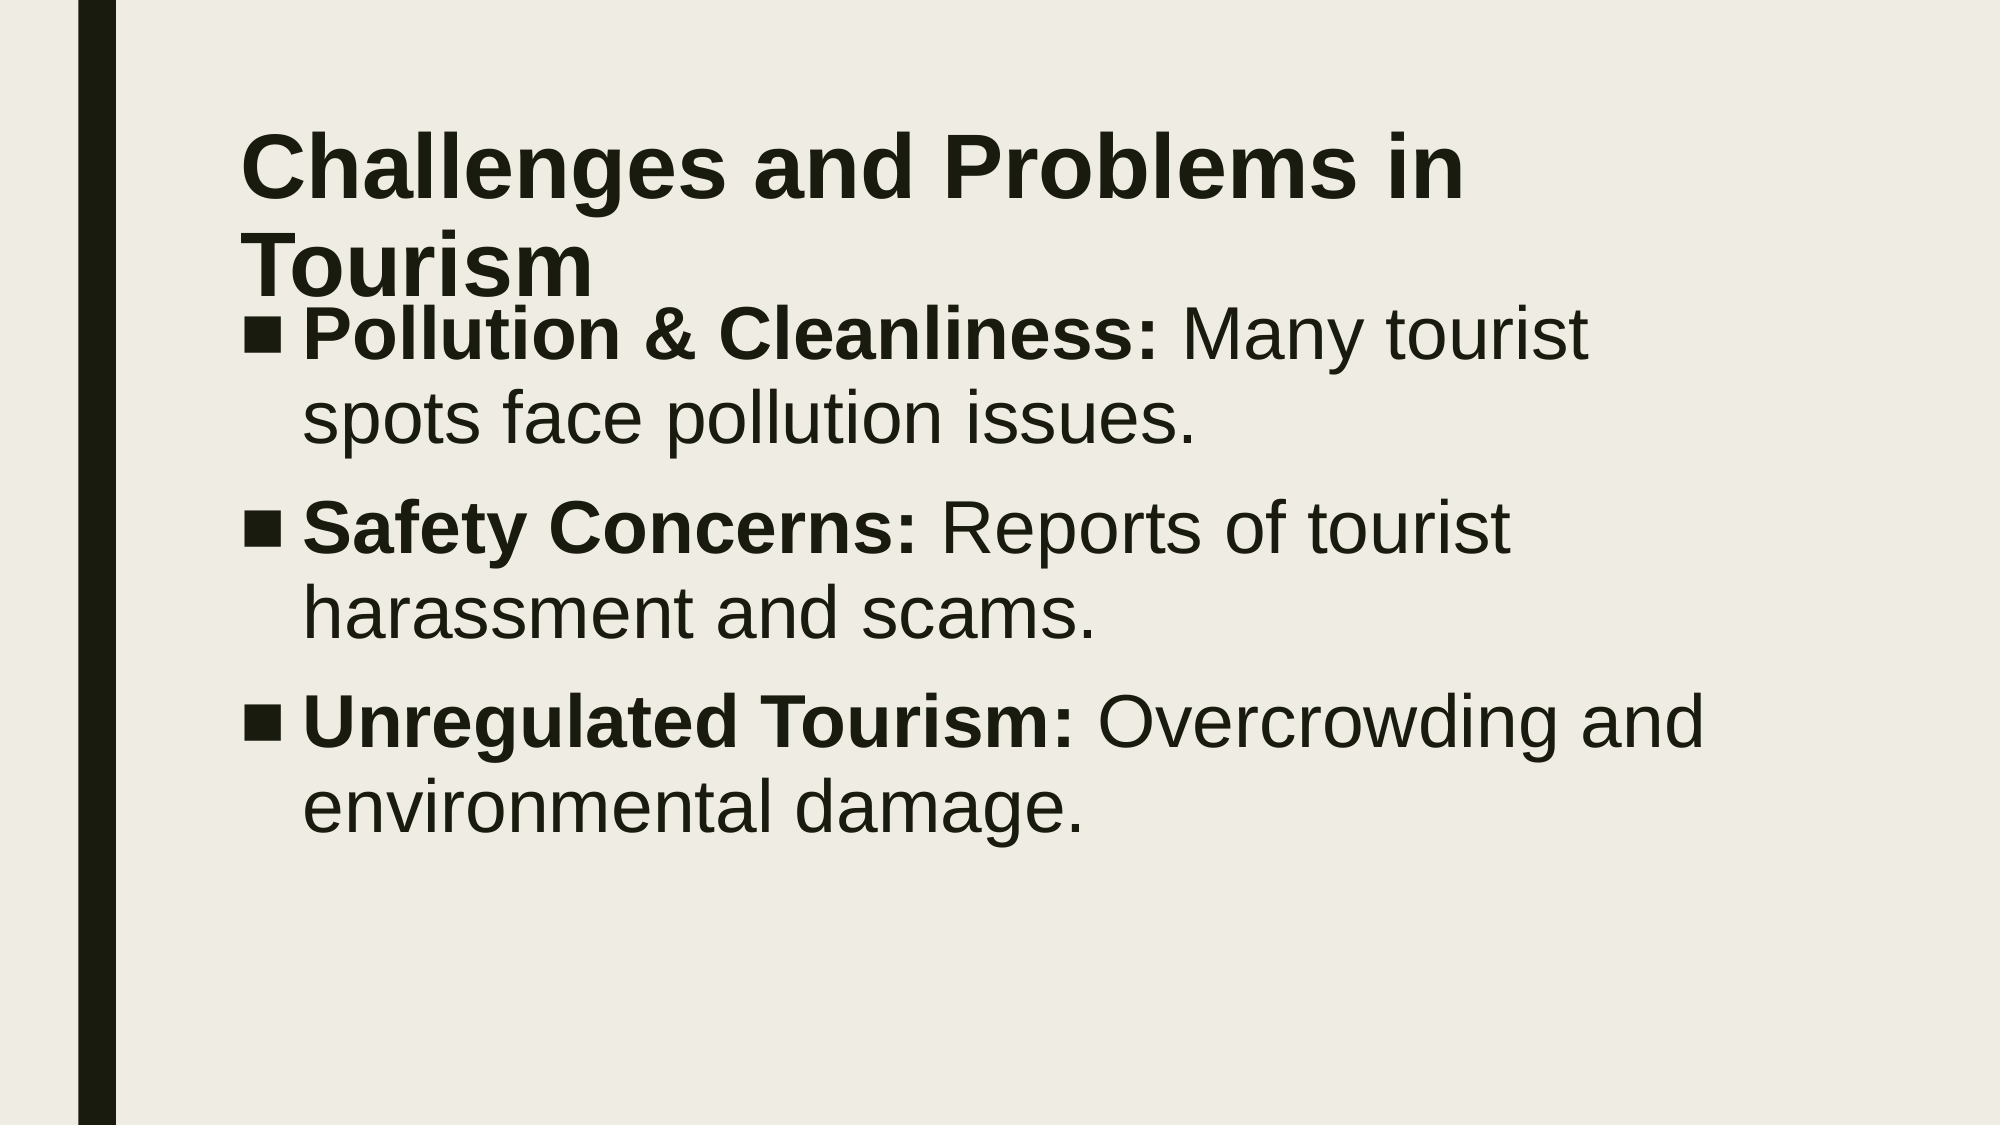

# Challenges and Problems in Tourism
Pollution & Cleanliness: Many tourist spots face pollution issues.
Safety Concerns: Reports of tourist harassment and scams.
Unregulated Tourism: Overcrowding and environmental damage.